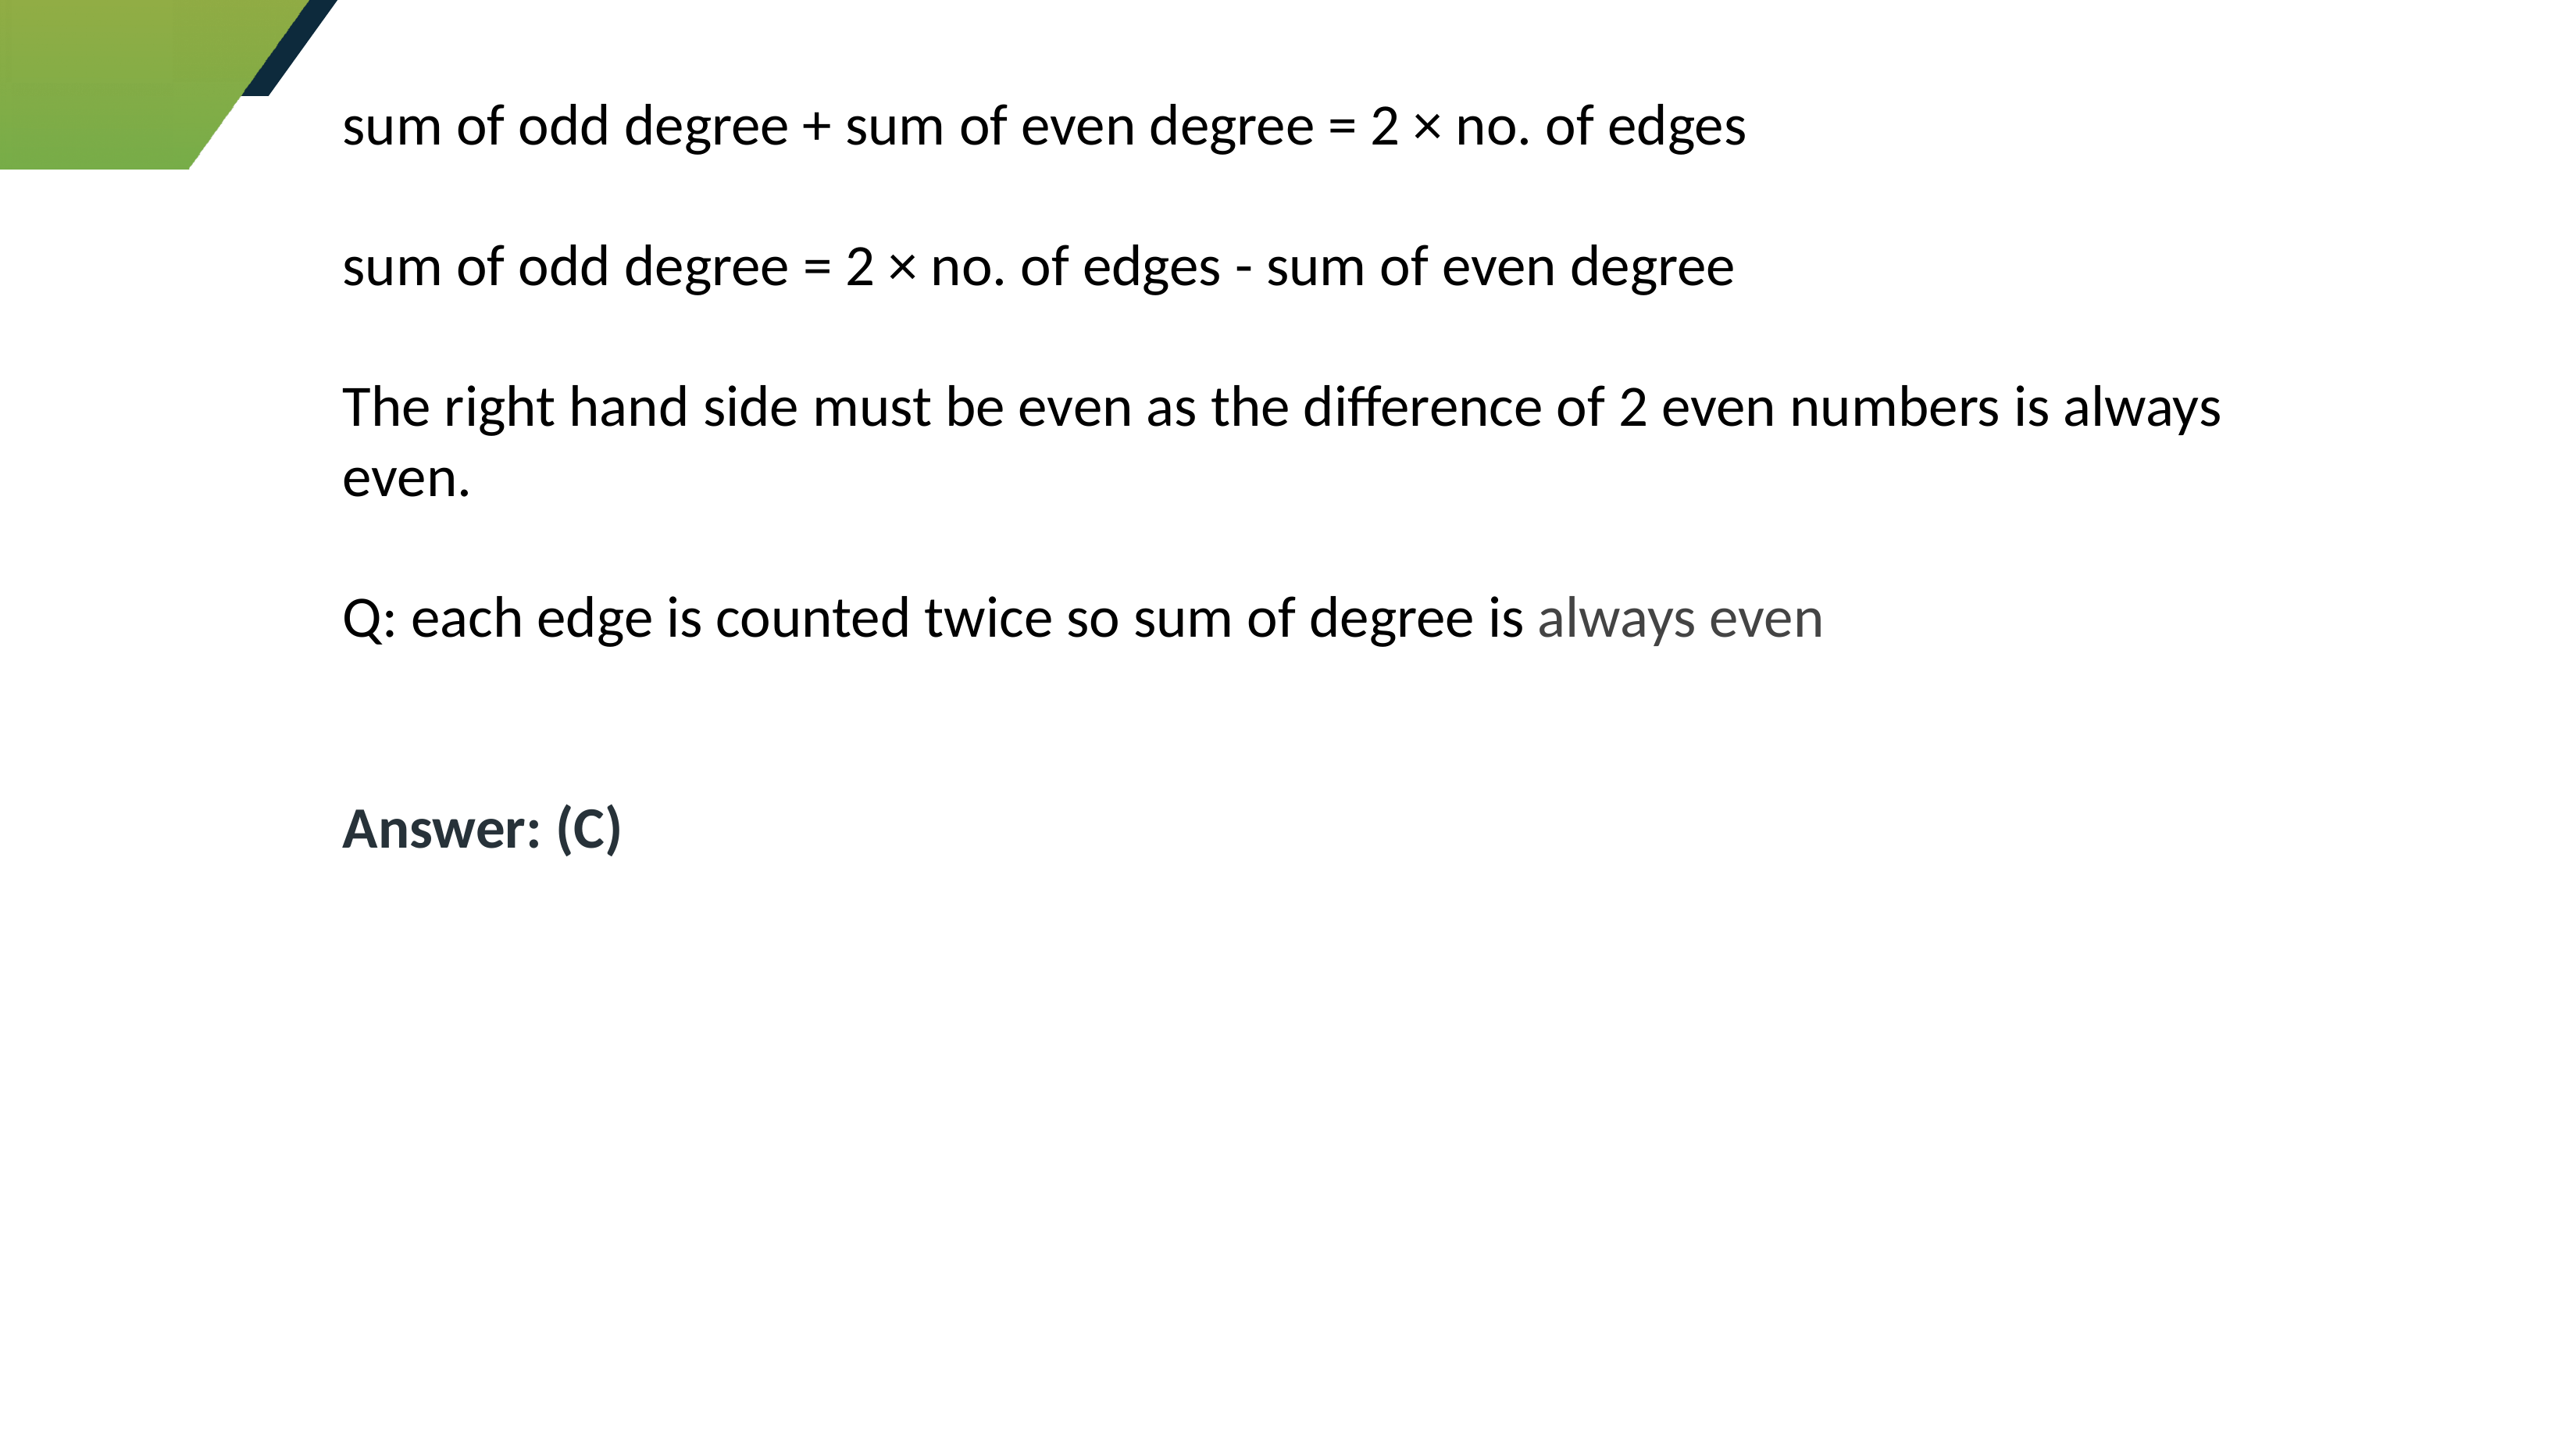

sum of odd degree + sum of even degree = 2 × no. of edges
sum of odd degree = 2 × no. of edges - sum of even degree
The right hand side must be even as the difference of 2 even numbers is always even.
Q: each edge is counted twice so sum of degree is always even
Answer: (C)